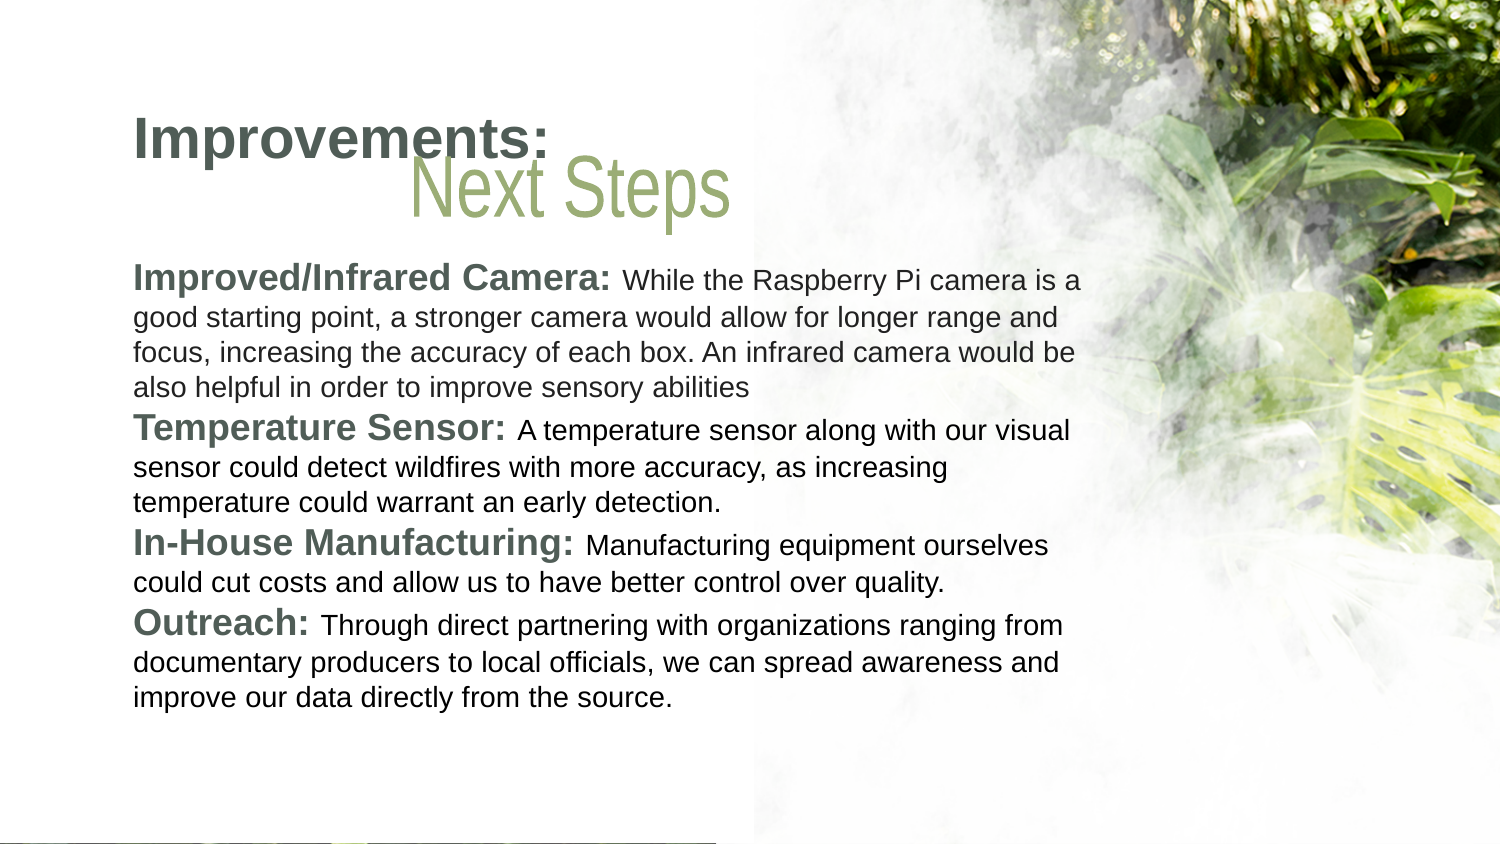

# Improvements:
Next Steps
Improved/Infrared Camera: While the Raspberry Pi camera is a good starting point, a stronger camera would allow for longer range and focus, increasing the accuracy of each box. An infrared camera would be also helpful in order to improve sensory abilities
Temperature Sensor: A temperature sensor along with our visual sensor could detect wildfires with more accuracy, as increasing temperature could warrant an early detection.
In-House Manufacturing: Manufacturing equipment ourselves could cut costs and allow us to have better control over quality.
Outreach: Through direct partnering with organizations ranging from documentary producers to local officials, we can spread awareness and improve our data directly from the source.